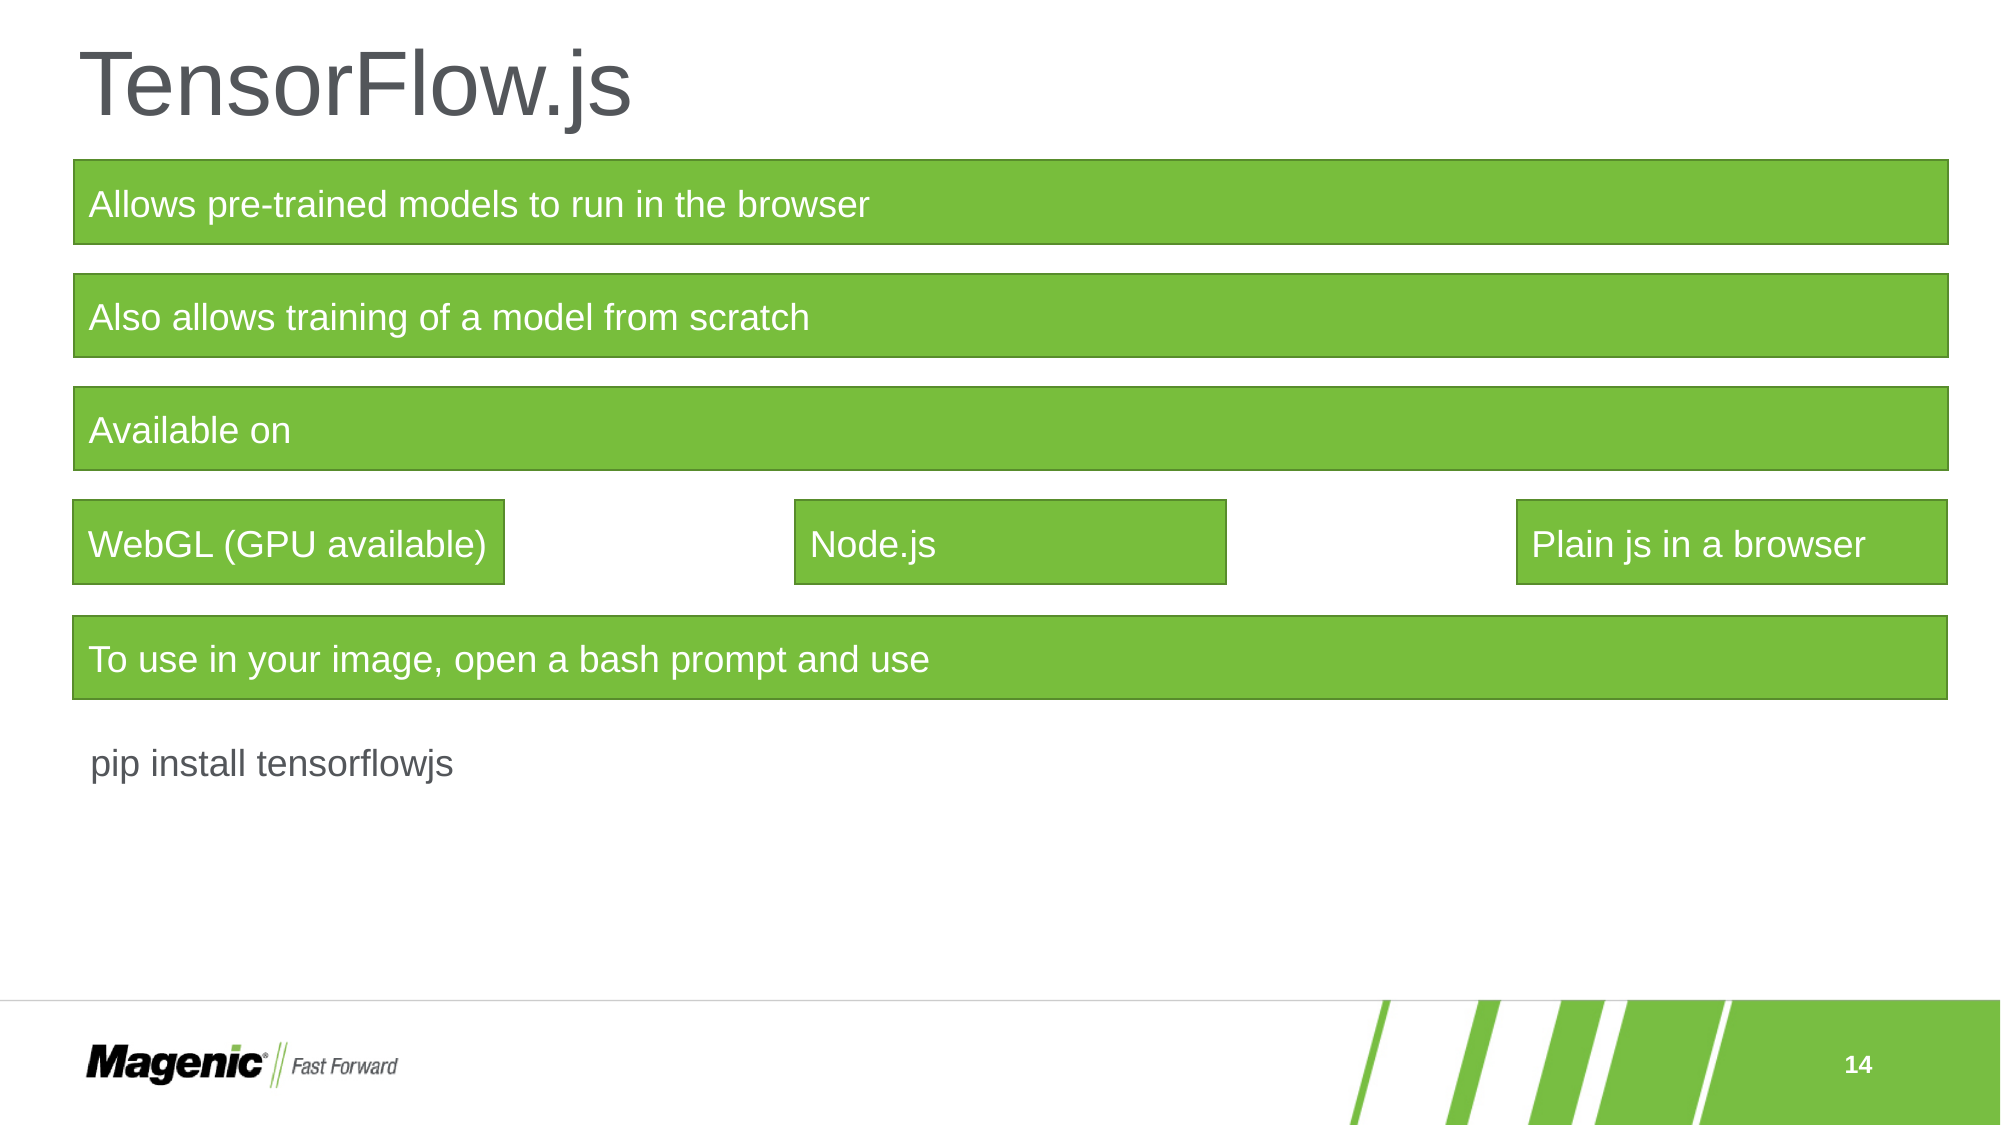

# TensorFlow.js
Allows pre-trained models to run in the browser
Also allows training of a model from scratch
Available on
WebGL (GPU available)
Node.js
Plain js in a browser
To use in your image, open a bash prompt and use
pip install tensorflowjs